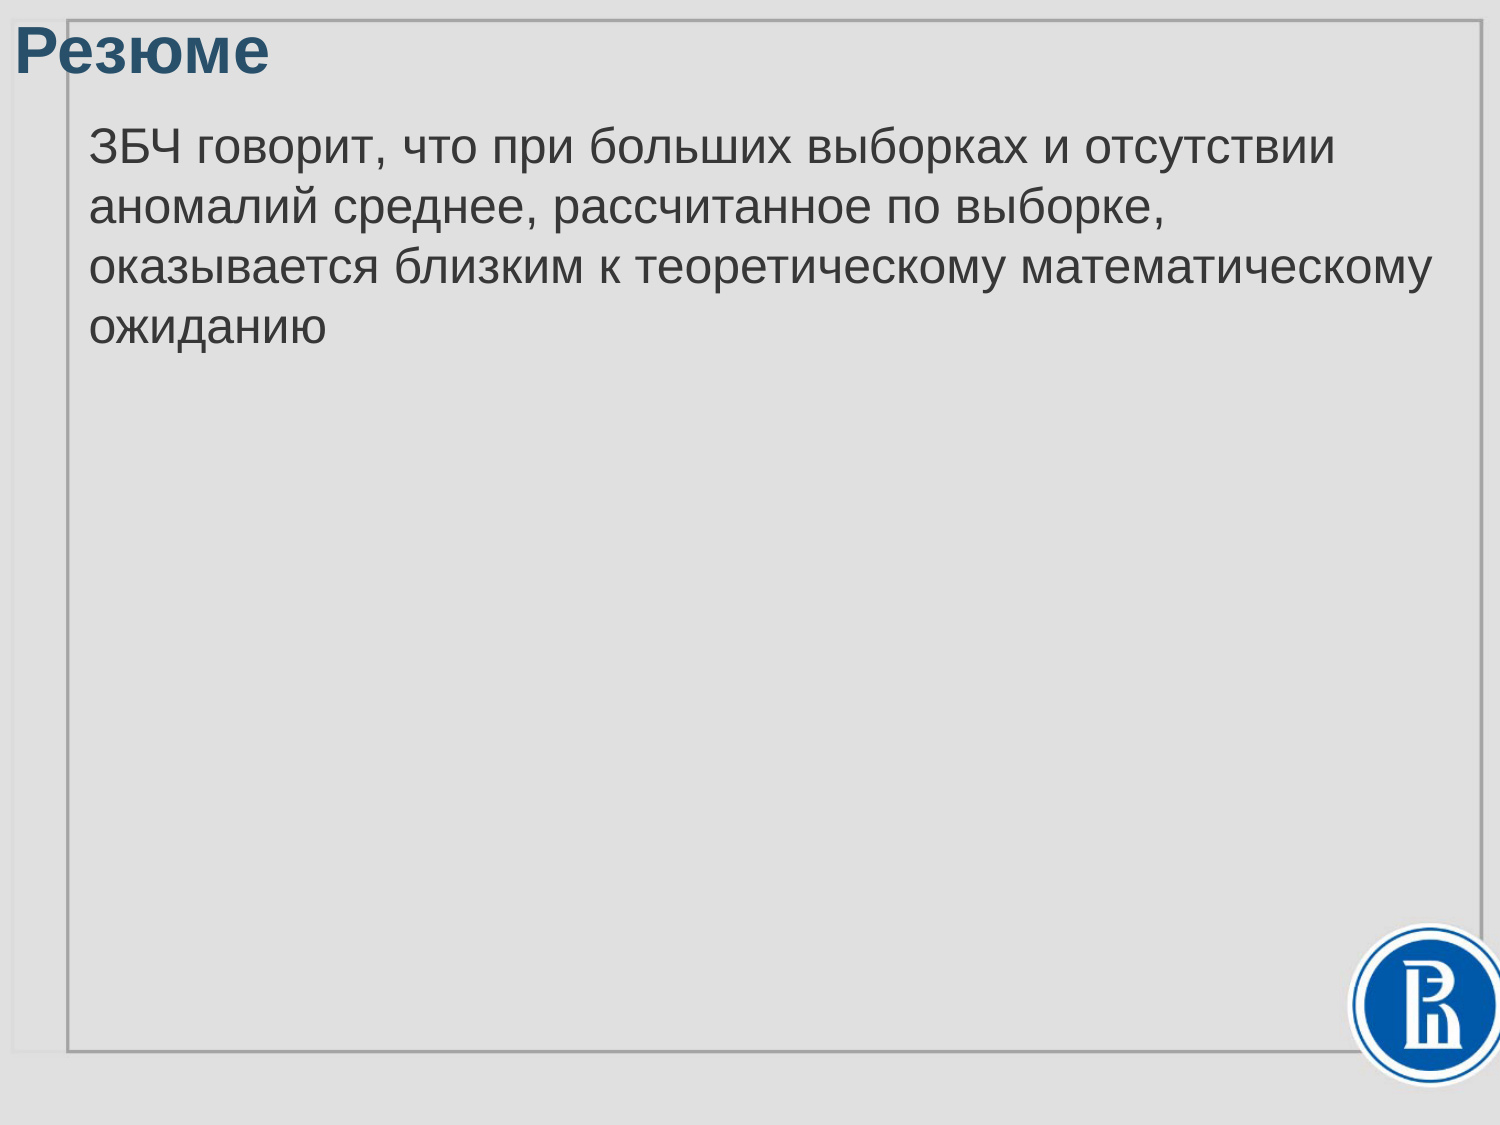

Резюме
ЗБЧ говорит, что при больших выборках и отсутствии аномалий среднее, рассчитанное по выборке, оказывается близким к теоретическому математическому ожиданию